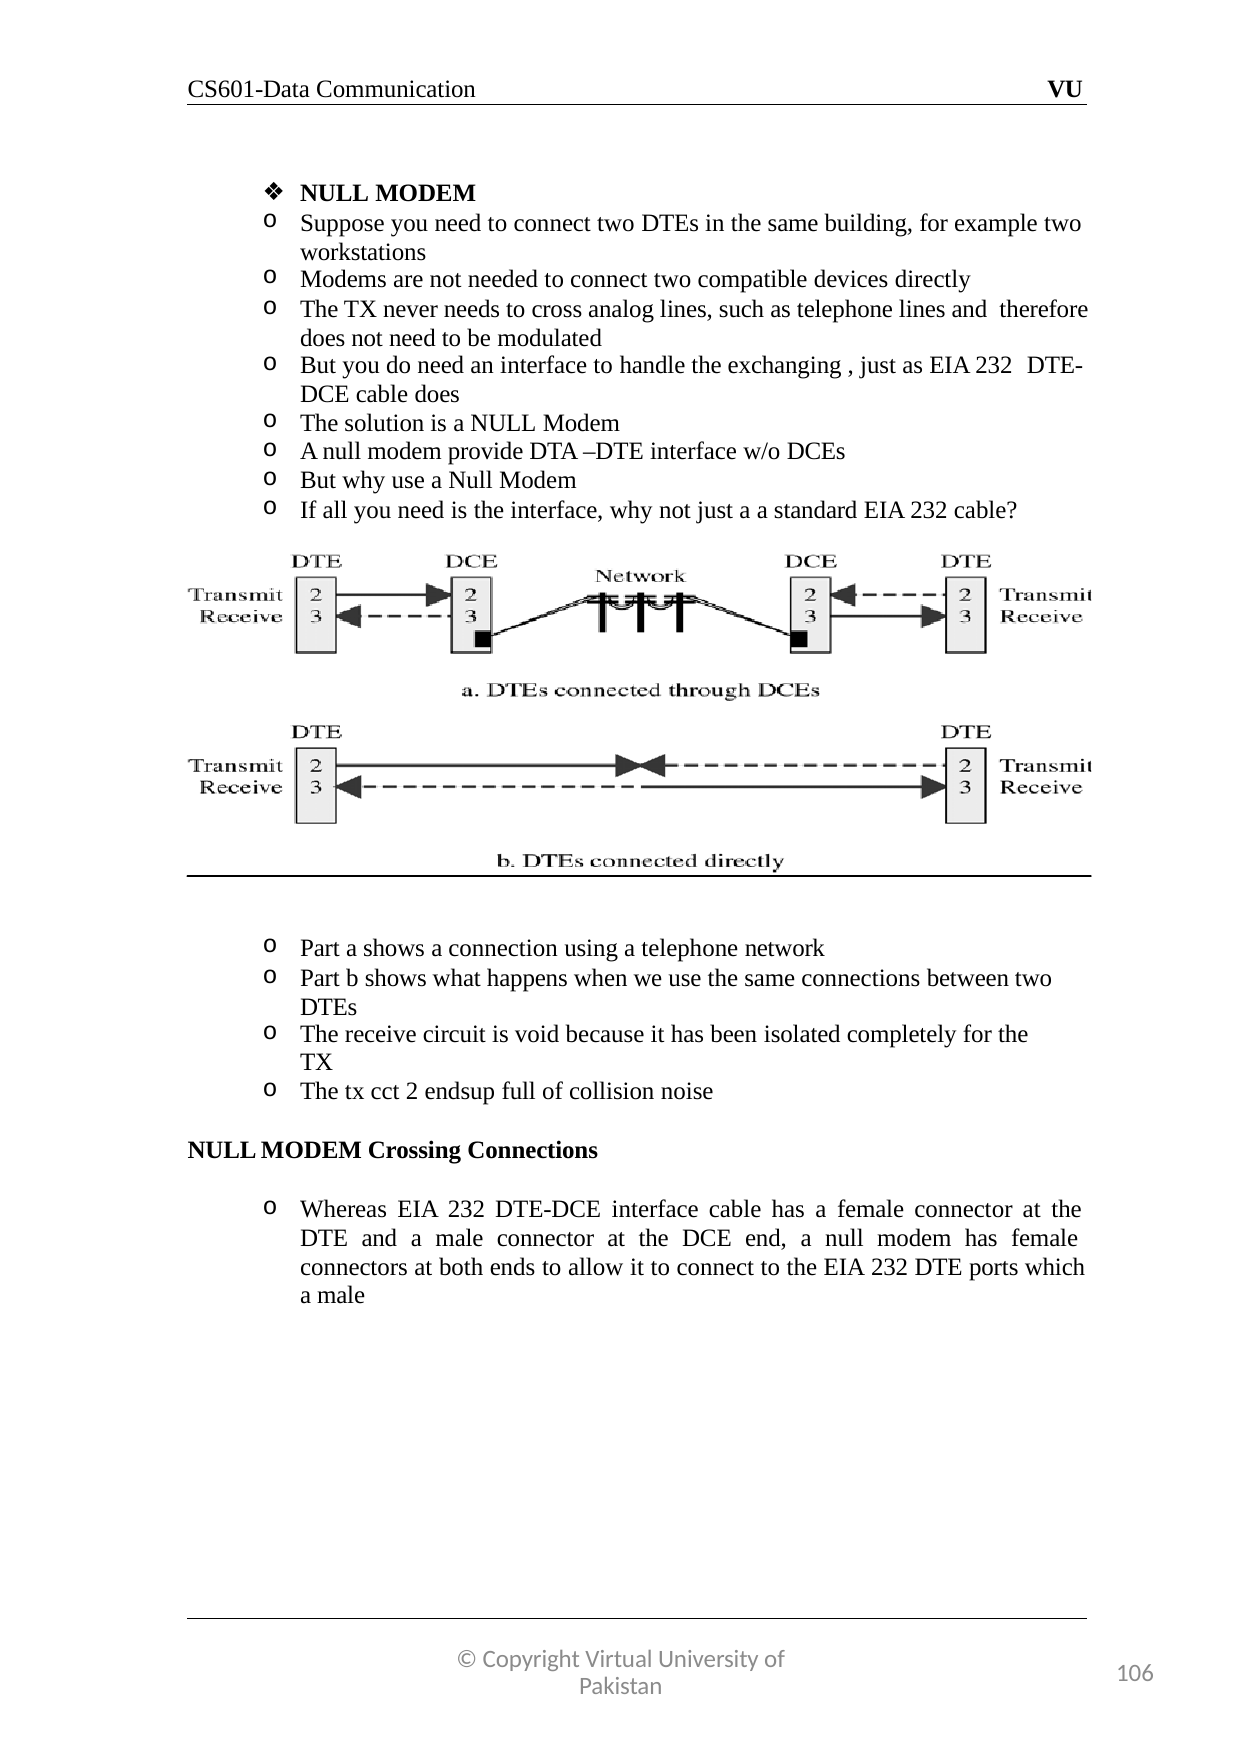

CS601-Data Communication
VU

NULL MODEM
Suppose you need to connect two DTEs in the same building, for example two  workstations
Modems are not needed to connect two compatible devices directly
The TX never needs to cross analog lines, such as telephone lines and  therefore does not need to be modulated
But you do need an interface to handle the exchanging , just as EIA 232  DTE-
DCE cable does
The solution is a NULL Modem
A null modem provide DTA –DTE interface w/o DCEs
But why use a Null Modem
If all you need is the interface, why not just a a standard EIA 232 cable?

Part a shows a connection using a telephone network
Part b shows what happens when we use the same connections between two  DTEs
The receive circuit is void because it has been isolated completely for the TX
The tx cct 2 endsup full of collision noise

NULL MODEM Crossing Connections

Whereas EIA 232 DTE-DCE interface cable has a female connector at the  DTE and a male connector at the DCE end, a null modem has female  connectors at both ends to allow it to connect to the EIA 232 DTE ports which  a male

© Copyright Virtual University of Pakistan
106